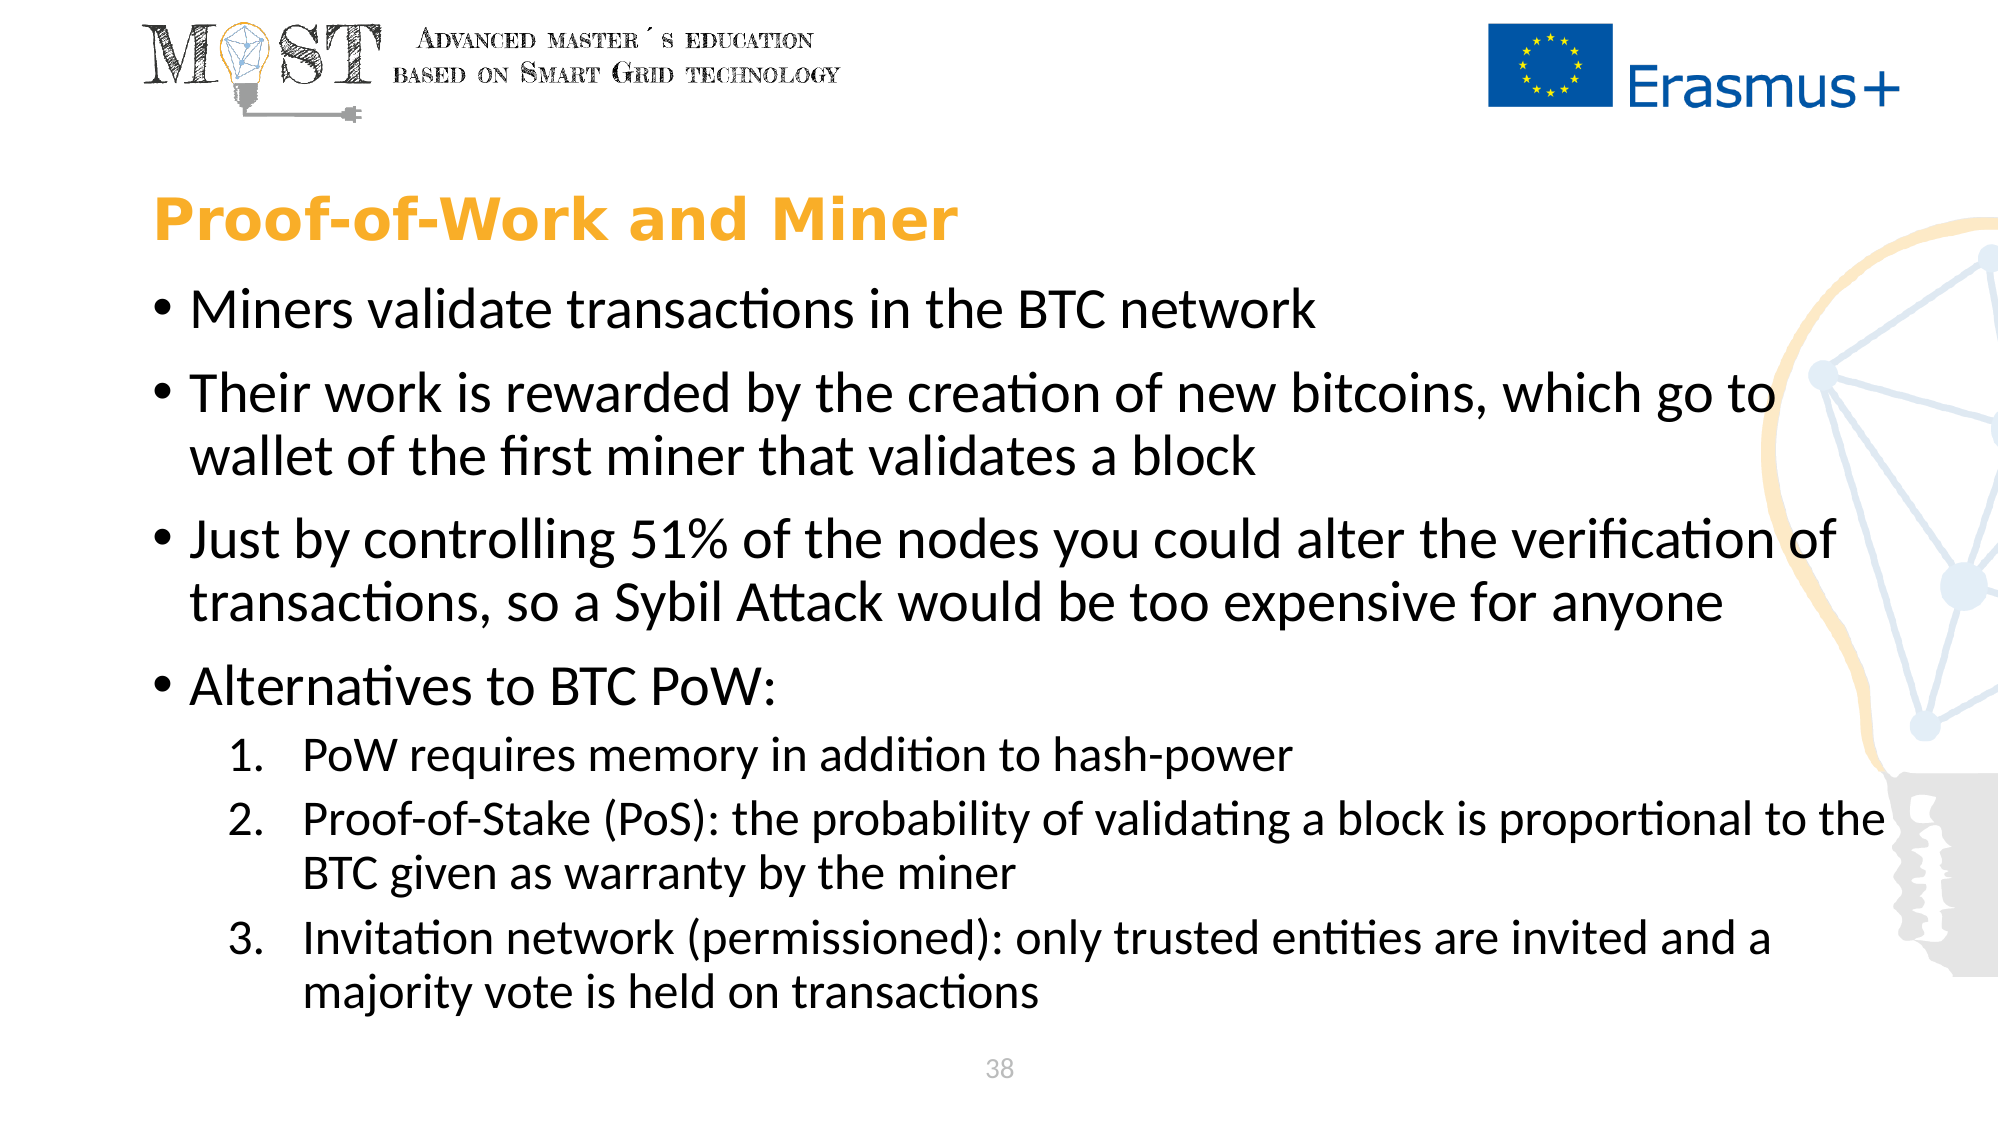

# Proof-of-Work and Miner
Miners validate transactions in the BTC network
Their work is rewarded by the creation of new bitcoins, which go to wallet of the first miner that validates a block
Just by controlling 51% of the nodes you could alter the verification of transactions, so a Sybil Attack would be too expensive for anyone
Alternatives to BTC PoW:
PoW requires memory in addition to hash-power
Proof-of-Stake (PoS): the probability of validating a block is proportional to the BTC given as warranty by the miner
Invitation network (permissioned): only trusted entities are invited and a majority vote is held on transactions
38